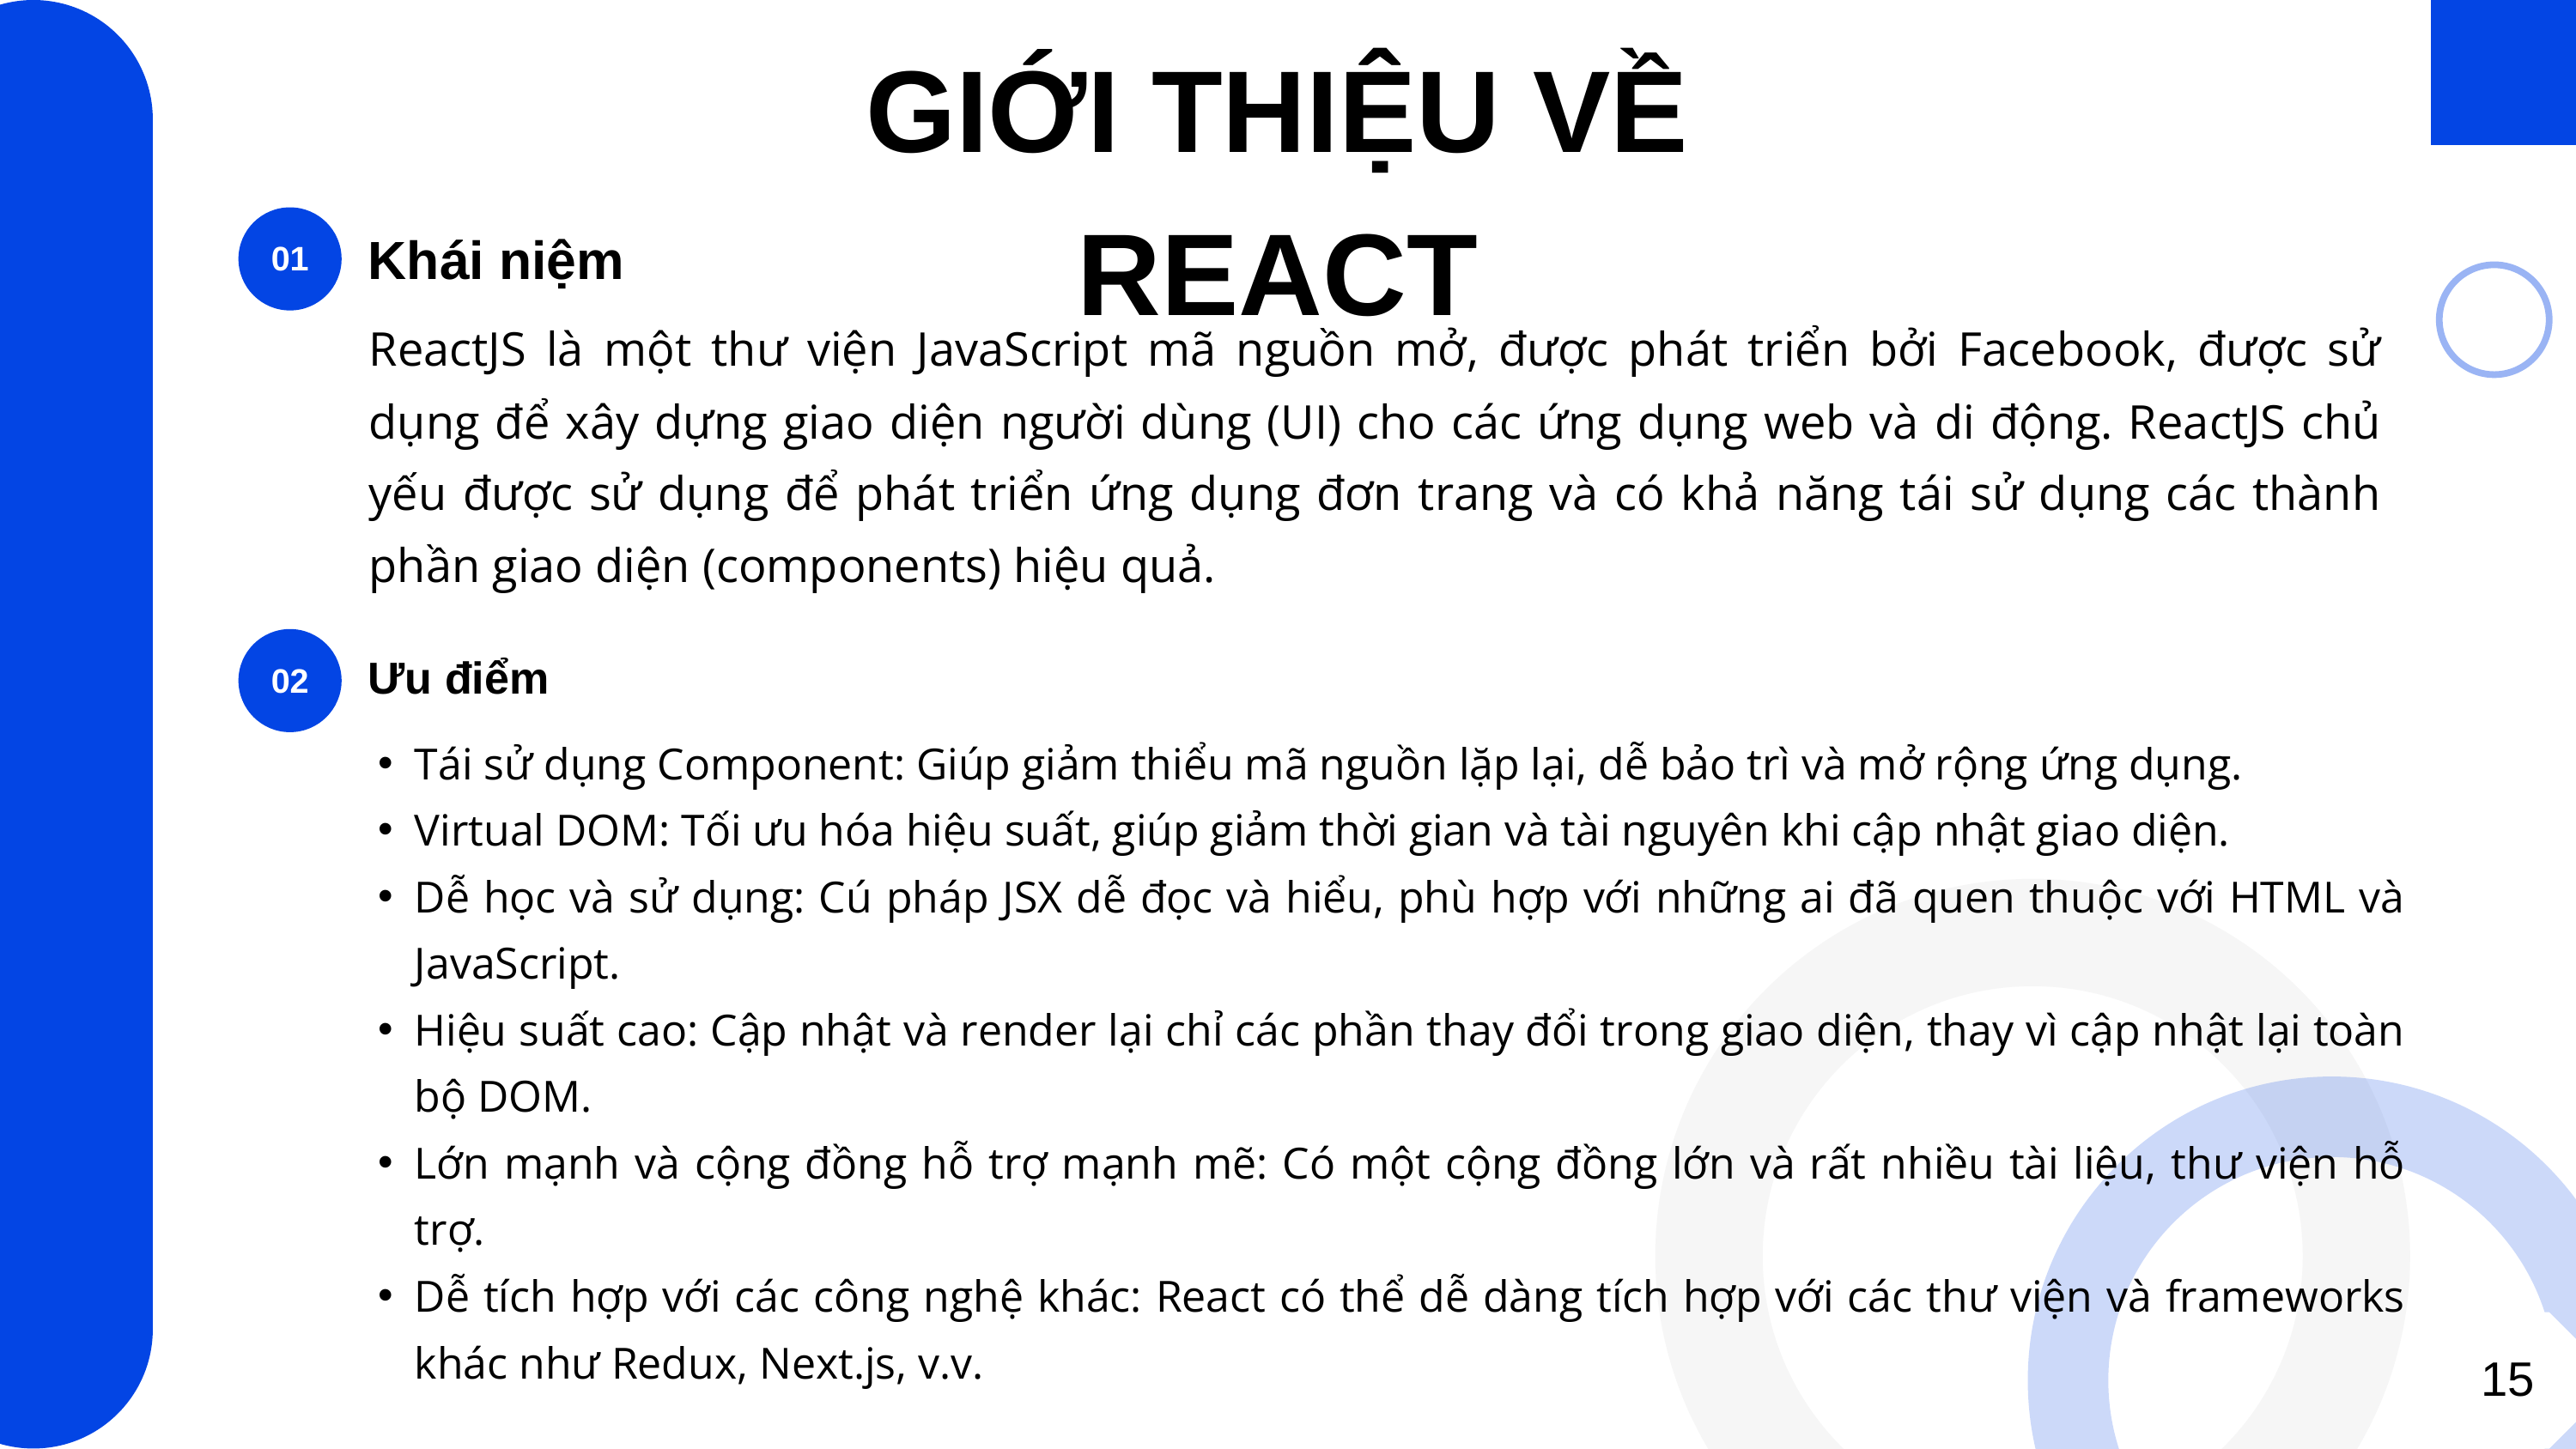

GIỚI THIỆU VỀ REACT
OVERVIEW

01
Khái niệm

ReactJS là một thư viện JavaScript mã nguồn mở, được phát triển bởi Facebook, được sử dụng để xây dựng giao diện người dùng (UI) cho các ứng dụng web và di động. ReactJS chủ yếu được sử dụng để phát triển ứng dụng đơn trang và có khả năng tái sử dụng các thành phần giao diện (components) hiệu quả.

02
Ưu điểm
Tái sử dụng Component: Giúp giảm thiểu mã nguồn lặp lại, dễ bảo trì và mở rộng ứng dụng.
Virtual DOM: Tối ưu hóa hiệu suất, giúp giảm thời gian và tài nguyên khi cập nhật giao diện.
Dễ học và sử dụng: Cú pháp JSX dễ đọc và hiểu, phù hợp với những ai đã quen thuộc với HTML và JavaScript.
Hiệu suất cao: Cập nhật và render lại chỉ các phần thay đổi trong giao diện, thay vì cập nhật lại toàn bộ DOM.
Lớn mạnh và cộng đồng hỗ trợ mạnh mẽ: Có một cộng đồng lớn và rất nhiều tài liệu, thư viện hỗ trợ.
Dễ tích hợp với các công nghệ khác: React có thể dễ dàng tích hợp với các thư viện và frameworks khác như Redux, Next.js, v.v.

15